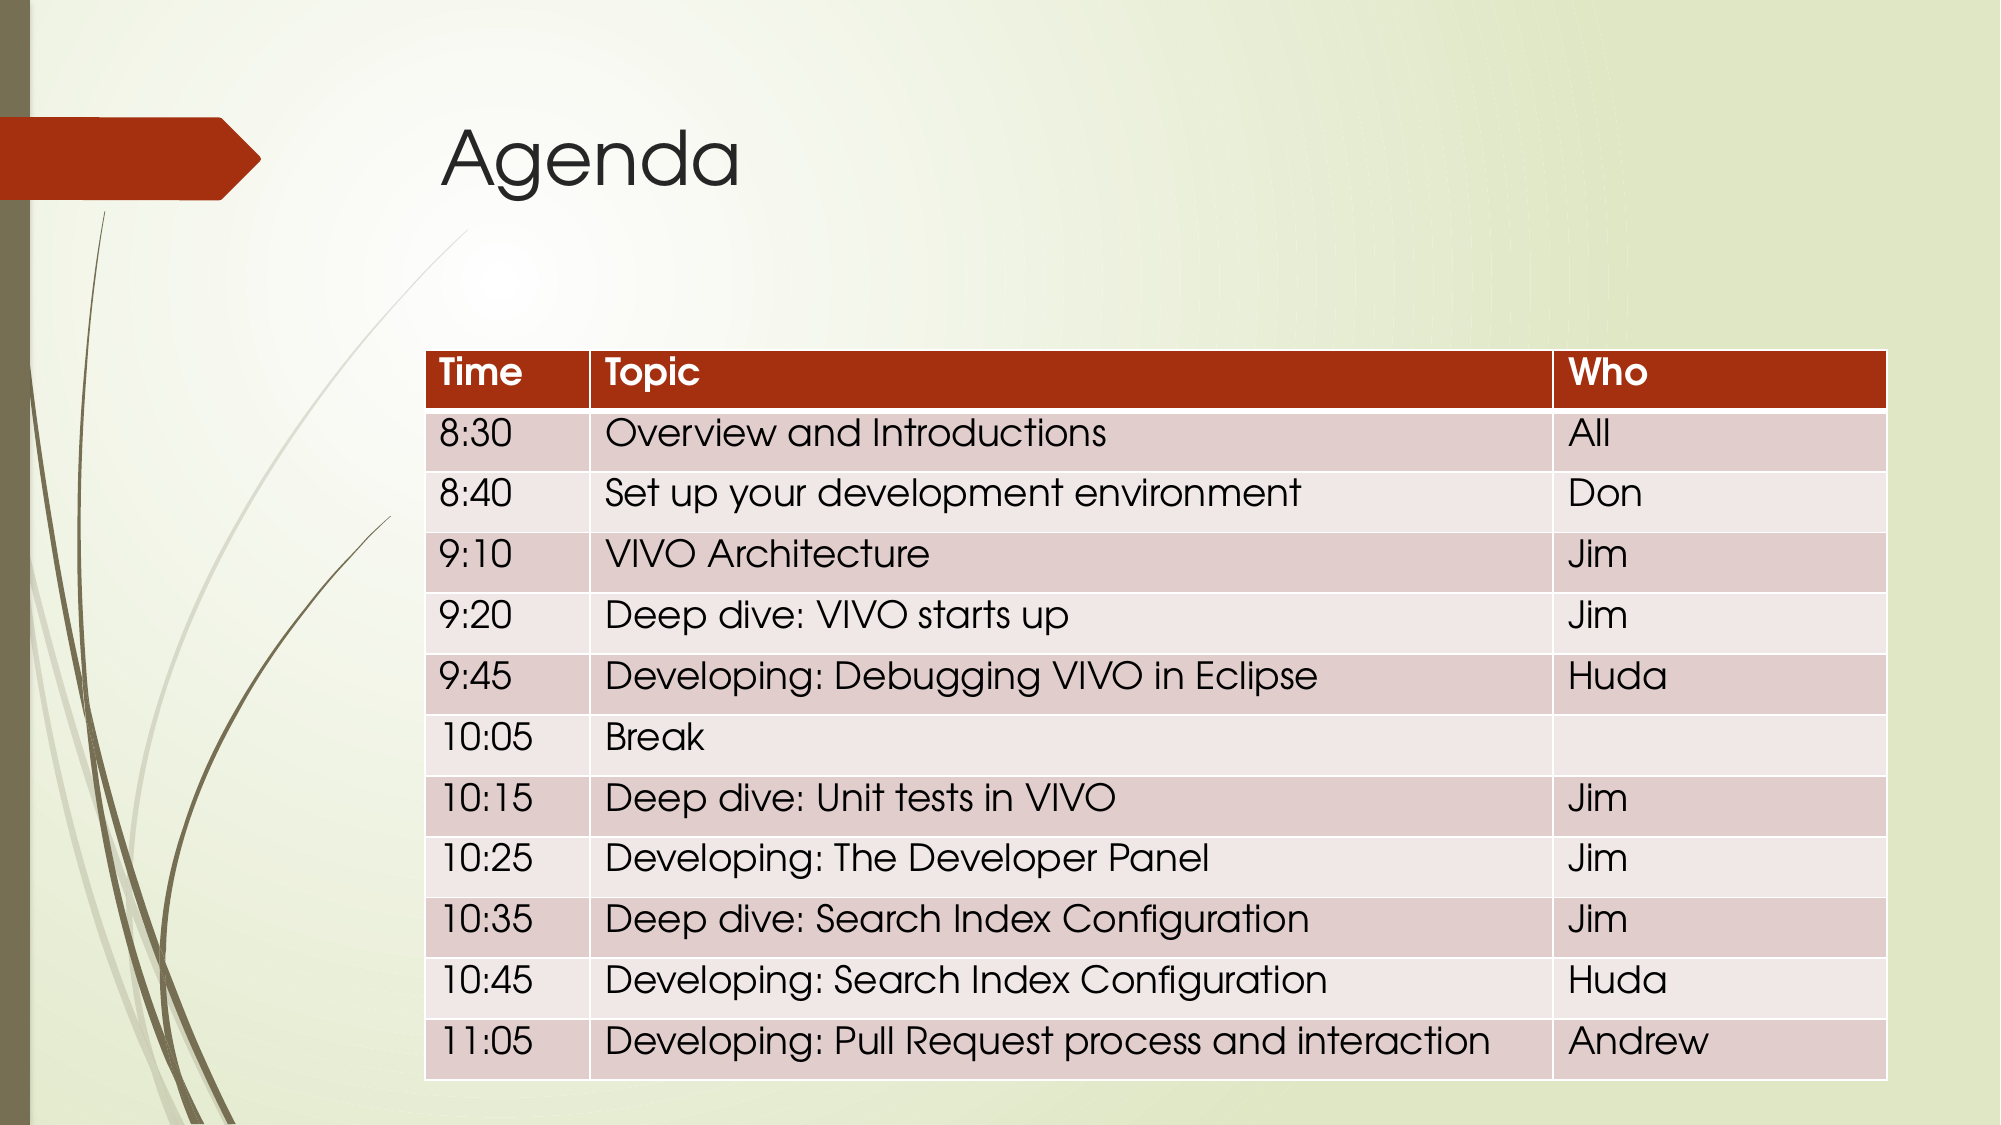

# Agenda
| Time | Topic | Who |
| --- | --- | --- |
| 8:30 | Overview and Introductions | All |
| 8:40 | Set up your development environment | Don |
| 9:10 | VIVO Architecture | Jim |
| 9:20 | Deep dive: VIVO starts up | Jim |
| 9:45 | Developing: Debugging VIVO in Eclipse | Huda |
| 10:05 | Break |  |
| 10:15 | Deep dive: Unit tests in VIVO | Jim |
| 10:25 | Developing: The Developer Panel | Jim |
| 10:35 | Deep dive: Search Index Configuration | Jim |
| 10:45 | Developing: Search Index Configuration | Huda |
| 11:05 | Developing: Pull Request process and interaction | Andrew |